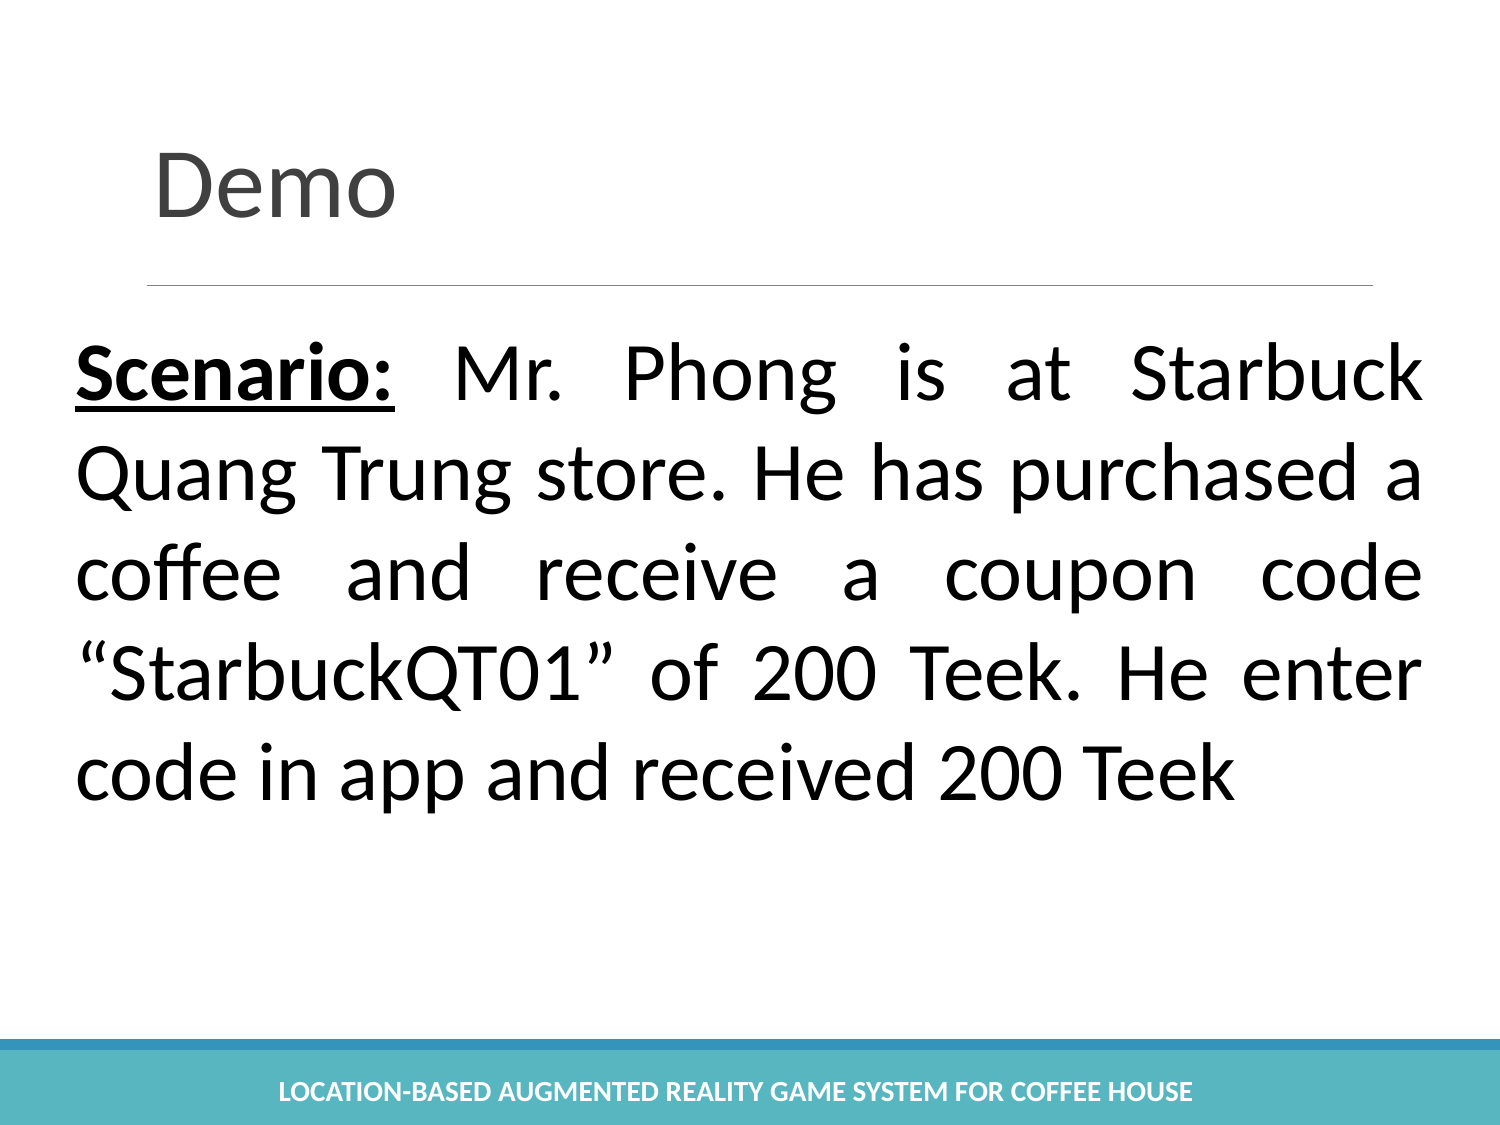

# Demo
Scenario: Mr. Phong is at Starbuck Quang Trung store. He has purchased a coffee and receive a coupon code “StarbuckQT01” of 200 Teek. He enter code in app and received 200 Teek
Location-based Augmented Reality Game System for Coffee House
102